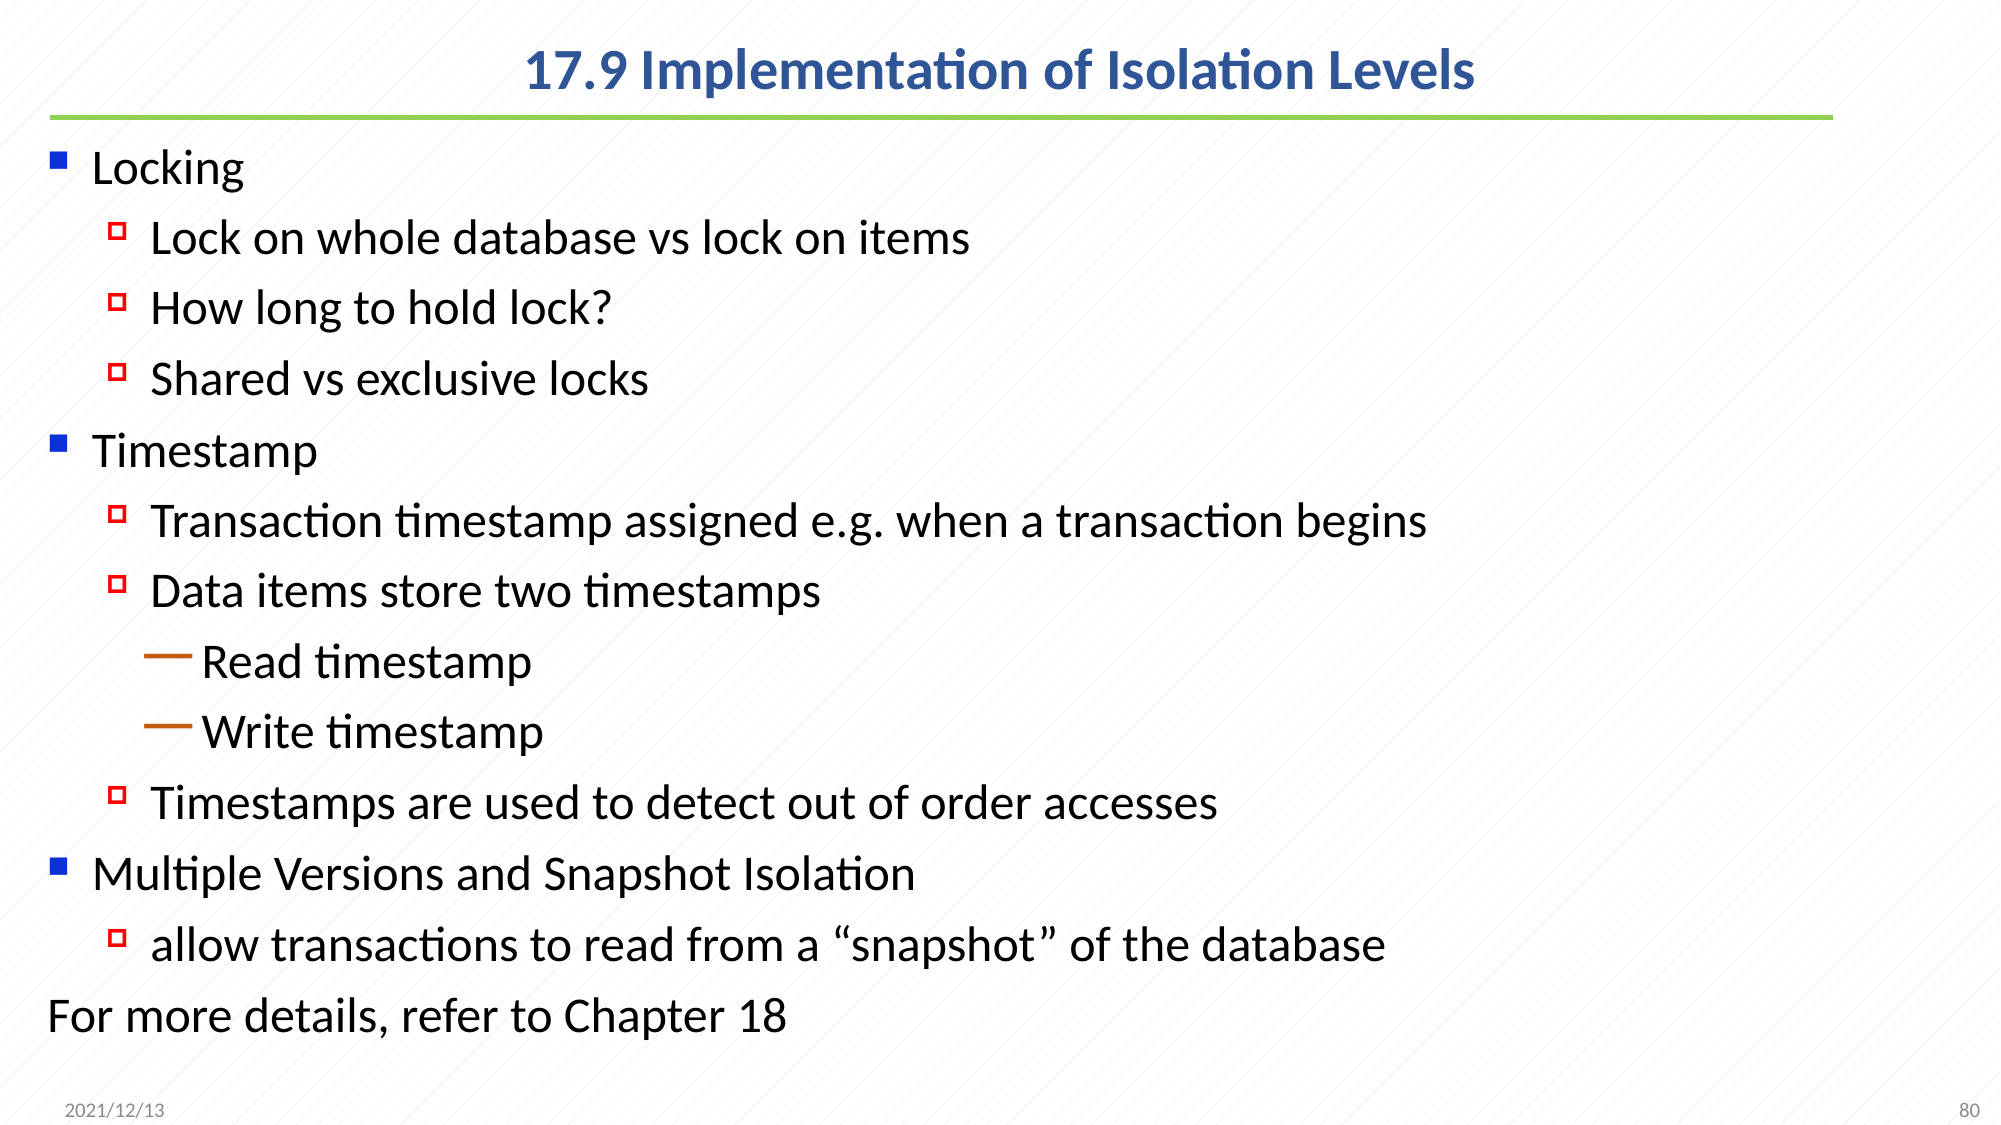

# 17.9 Implementation of Isolation Levels
Locking
Lock on whole database vs lock on items
How long to hold lock?
Shared vs exclusive locks
Timestamp
Transaction timestamp assigned e.g. when a transaction begins
Data items store two timestamps
Read timestamp
Write timestamp
Timestamps are used to detect out of order accesses
Multiple Versions and Snapshot Isolation
allow transactions to read from a “snapshot” of the database
For more details, refer to Chapter 18
80
2021/12/13